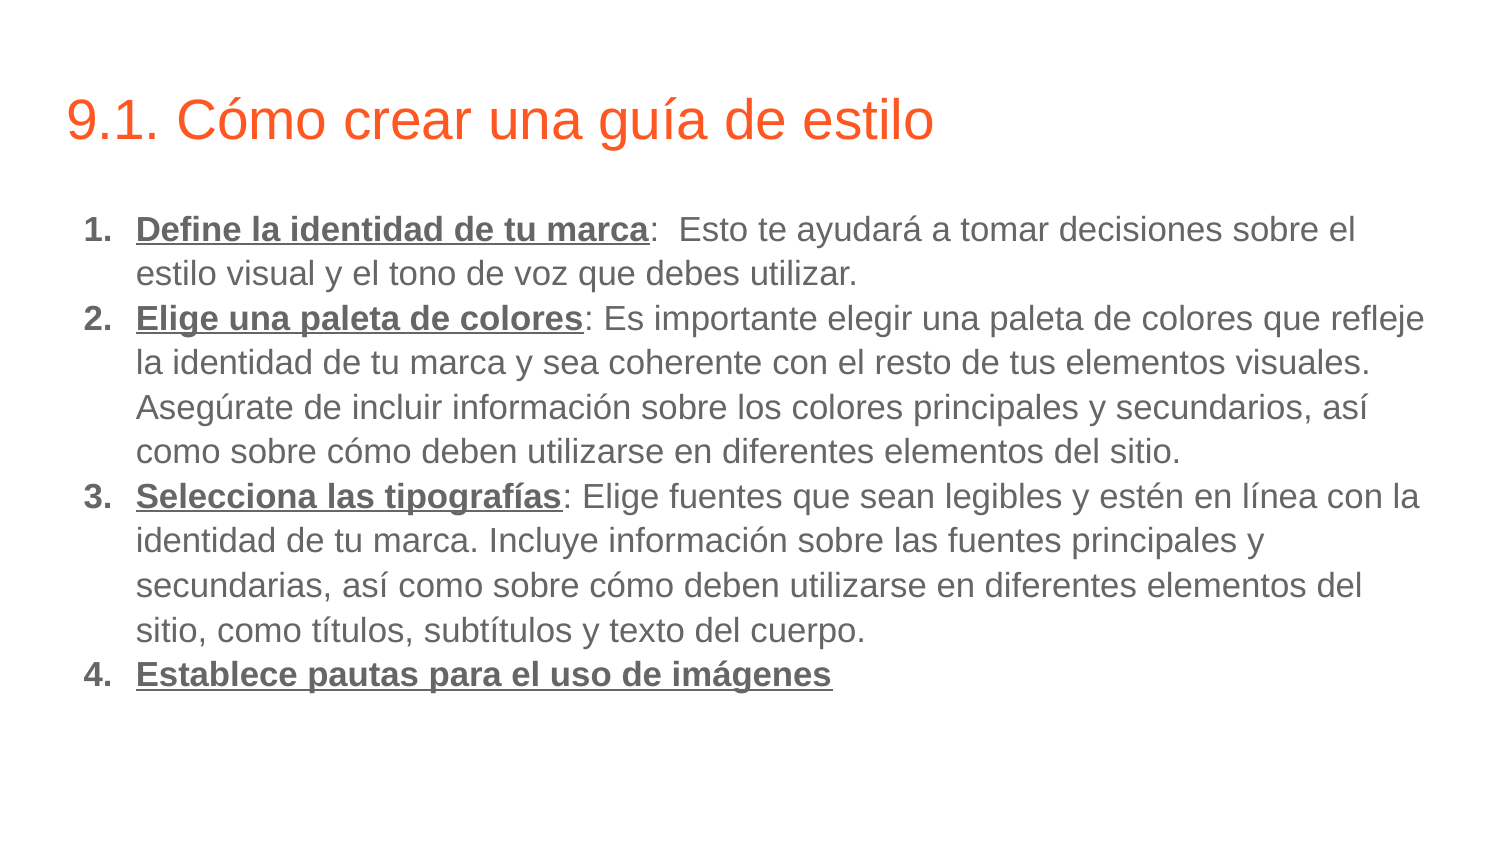

# 9.1. Cómo crear una guía de estilo
Define la identidad de tu marca:  Esto te ayudará a tomar decisiones sobre el estilo visual y el tono de voz que debes utilizar.
Elige una paleta de colores: Es importante elegir una paleta de colores que refleje la identidad de tu marca y sea coherente con el resto de tus elementos visuales. Asegúrate de incluir información sobre los colores principales y secundarios, así como sobre cómo deben utilizarse en diferentes elementos del sitio.
Selecciona las tipografías: Elige fuentes que sean legibles y estén en línea con la identidad de tu marca. Incluye información sobre las fuentes principales y secundarias, así como sobre cómo deben utilizarse en diferentes elementos del sitio, como títulos, subtítulos y texto del cuerpo.
Establece pautas para el uso de imágenes